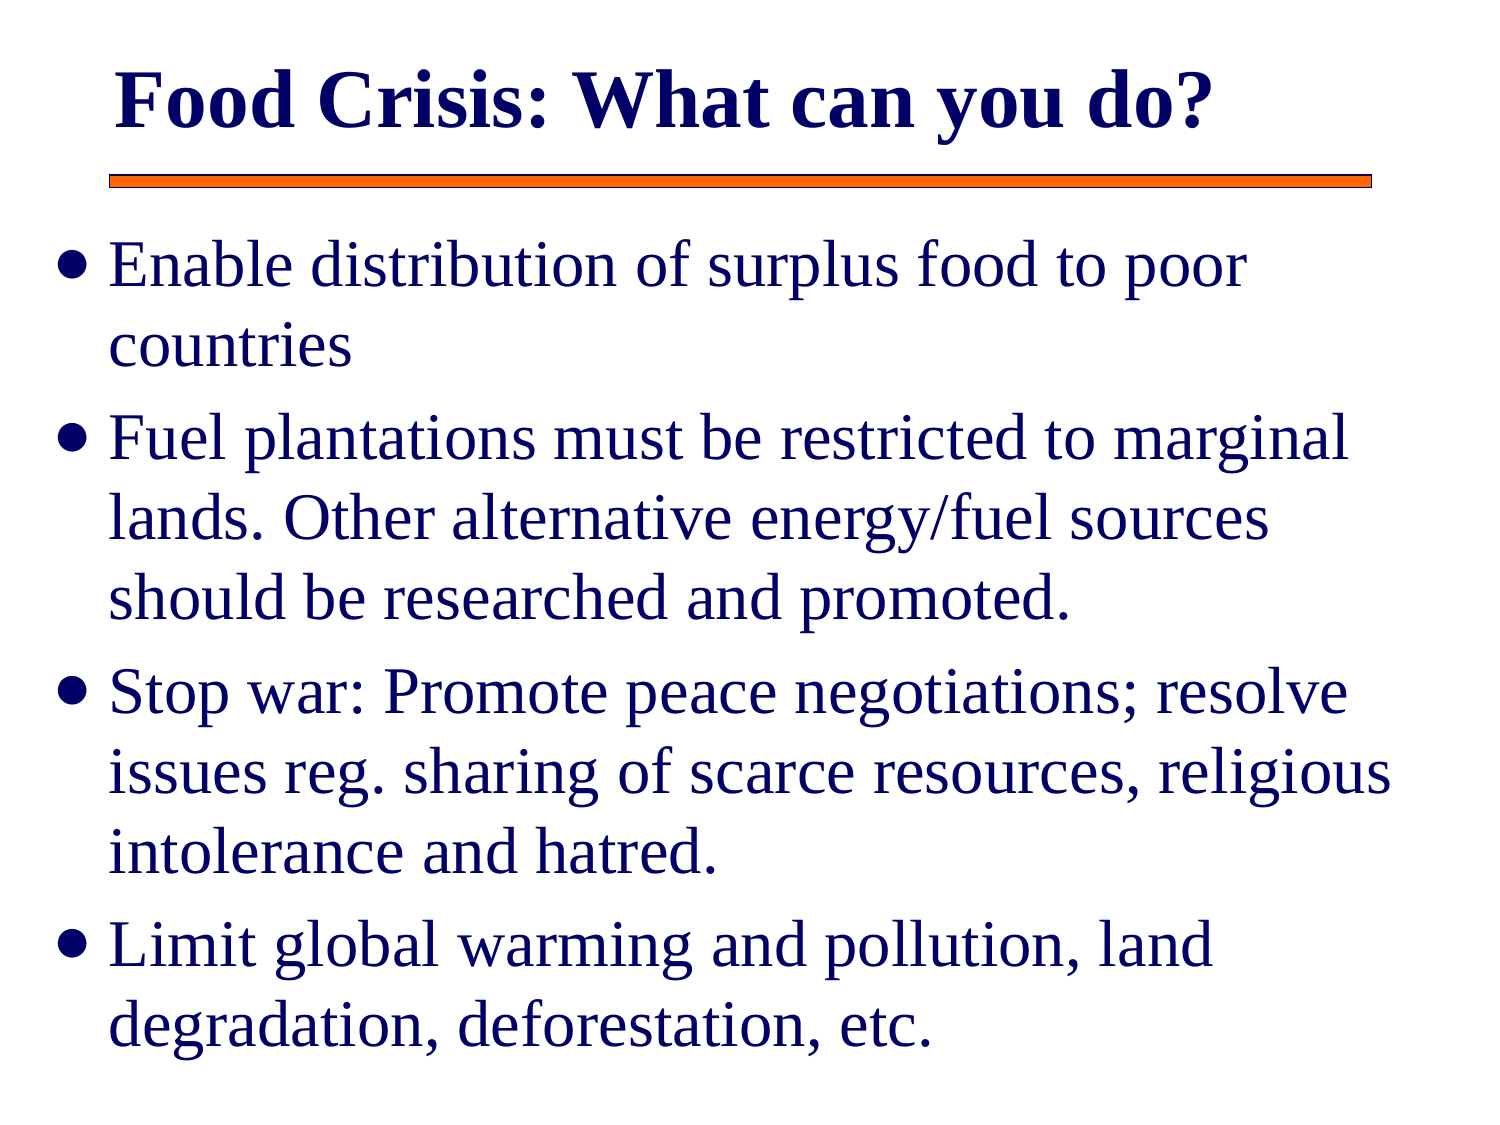

# Food Crisis: What can you do?
Enable distribution of surplus food to poor countries
Fuel plantations must be restricted to marginal lands. Other alternative energy/fuel sources should be researched and promoted.
Stop war: Promote peace negotiations; resolve issues reg. sharing of scarce resources, religious intolerance and hatred.
Limit global warming and pollution, land degradation, deforestation, etc.